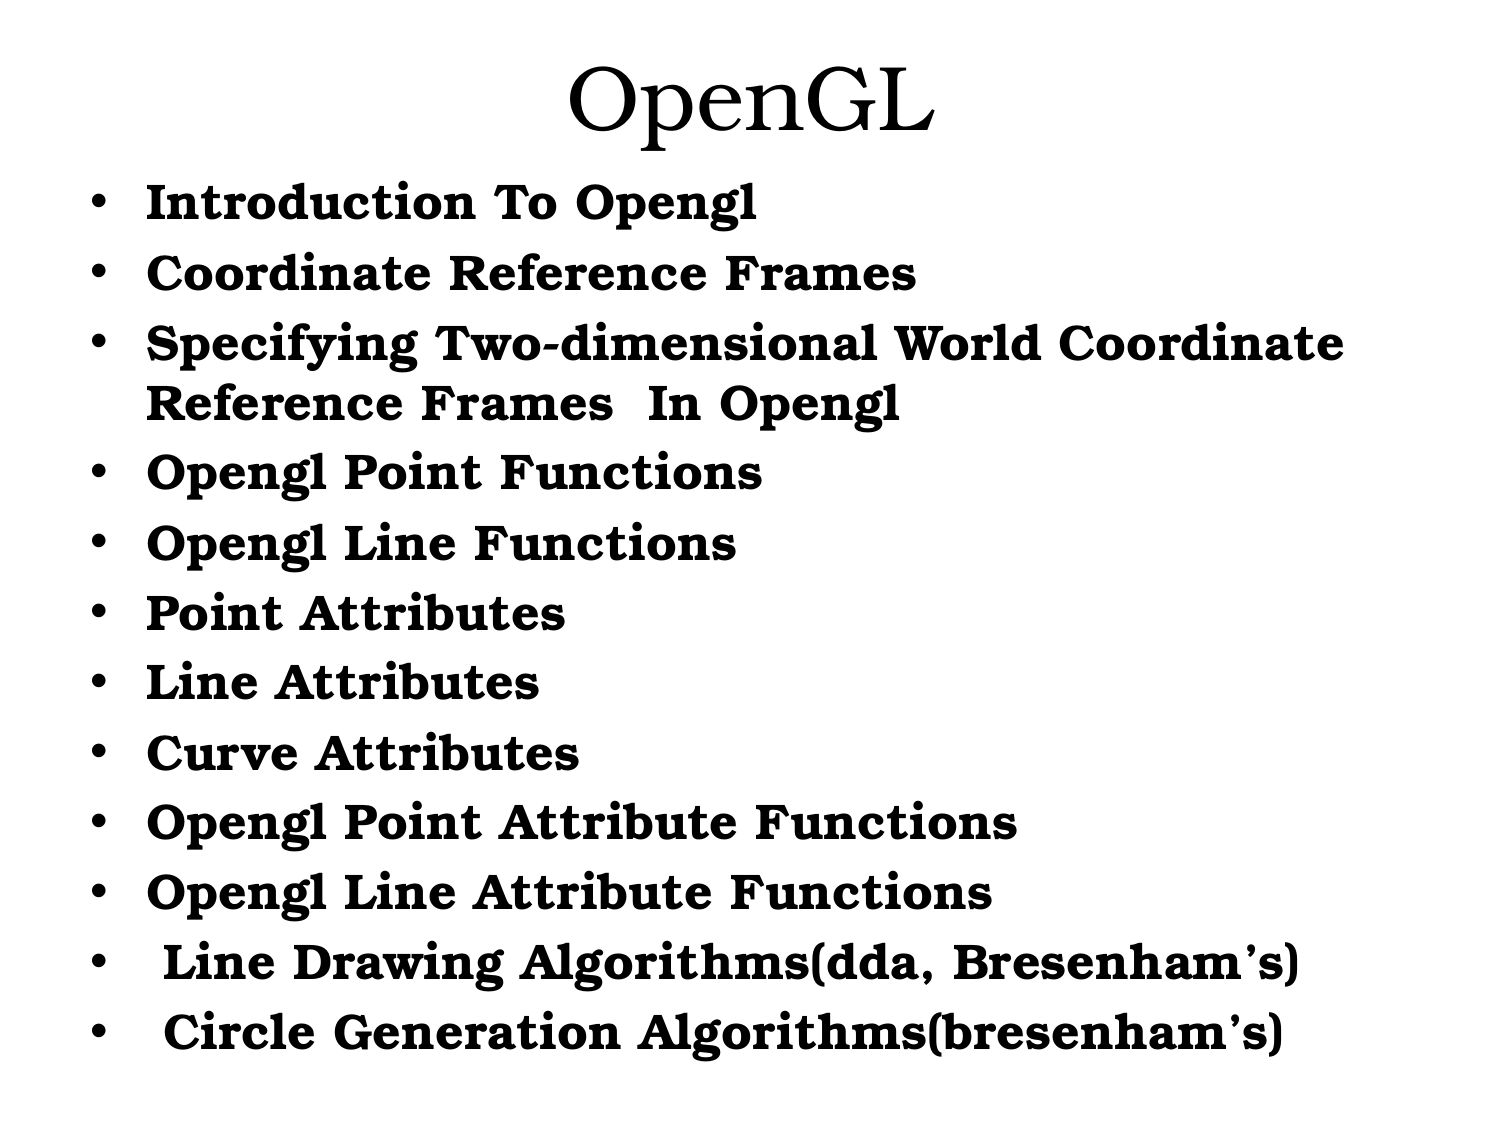

# OpenGL
Introduction To Opengl
Coordinate Reference Frames
Specifying Two-dimensional World Coordinate Reference Frames  In Opengl
Opengl Point Functions
Opengl Line Functions
Point Attributes
Line Attributes
Curve Attributes
Opengl Point Attribute Functions
Opengl Line Attribute Functions
 Line Drawing Algorithms(dda, Bresenham’s)
 Circle Generation Algorithms(bresenham’s)